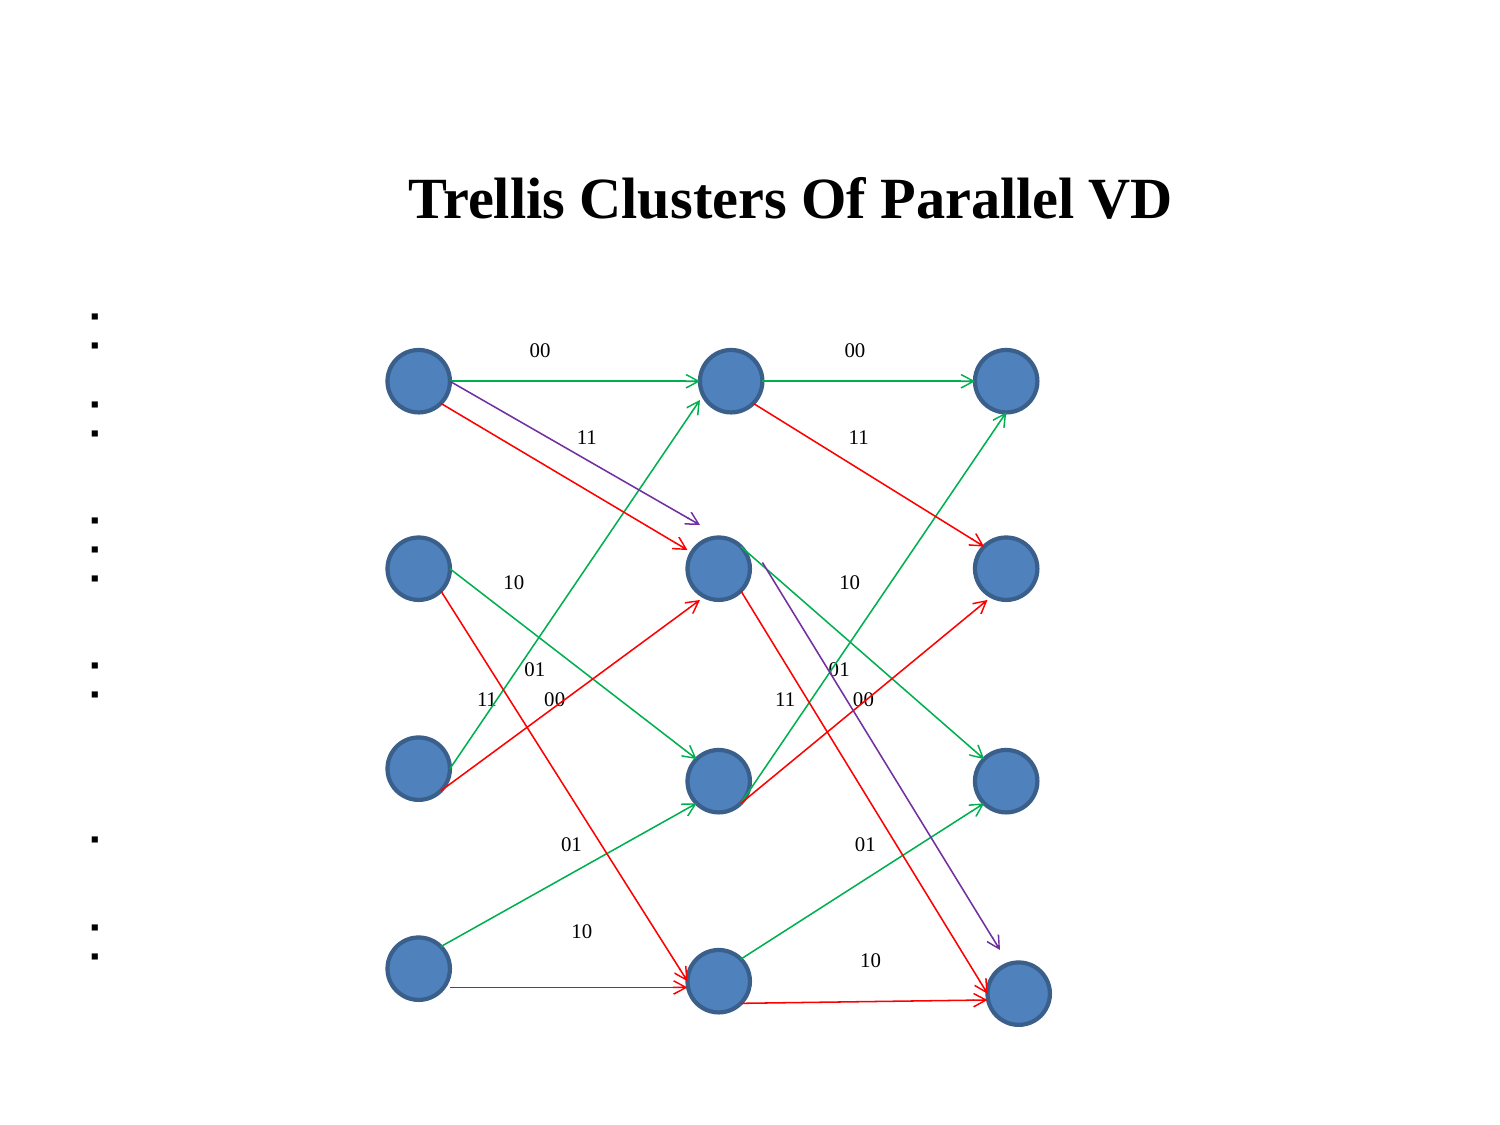

# Trellis Clusters Of Parallel VD

                                                                         00                                                        00

                                                                                  11                                                11

                                                                    10                                                            10

                                                                        01                                                      01
                                                               11         00                                        11           00

                                                                               01                                                    01

                                                                                 10
                                                                                                                                        10